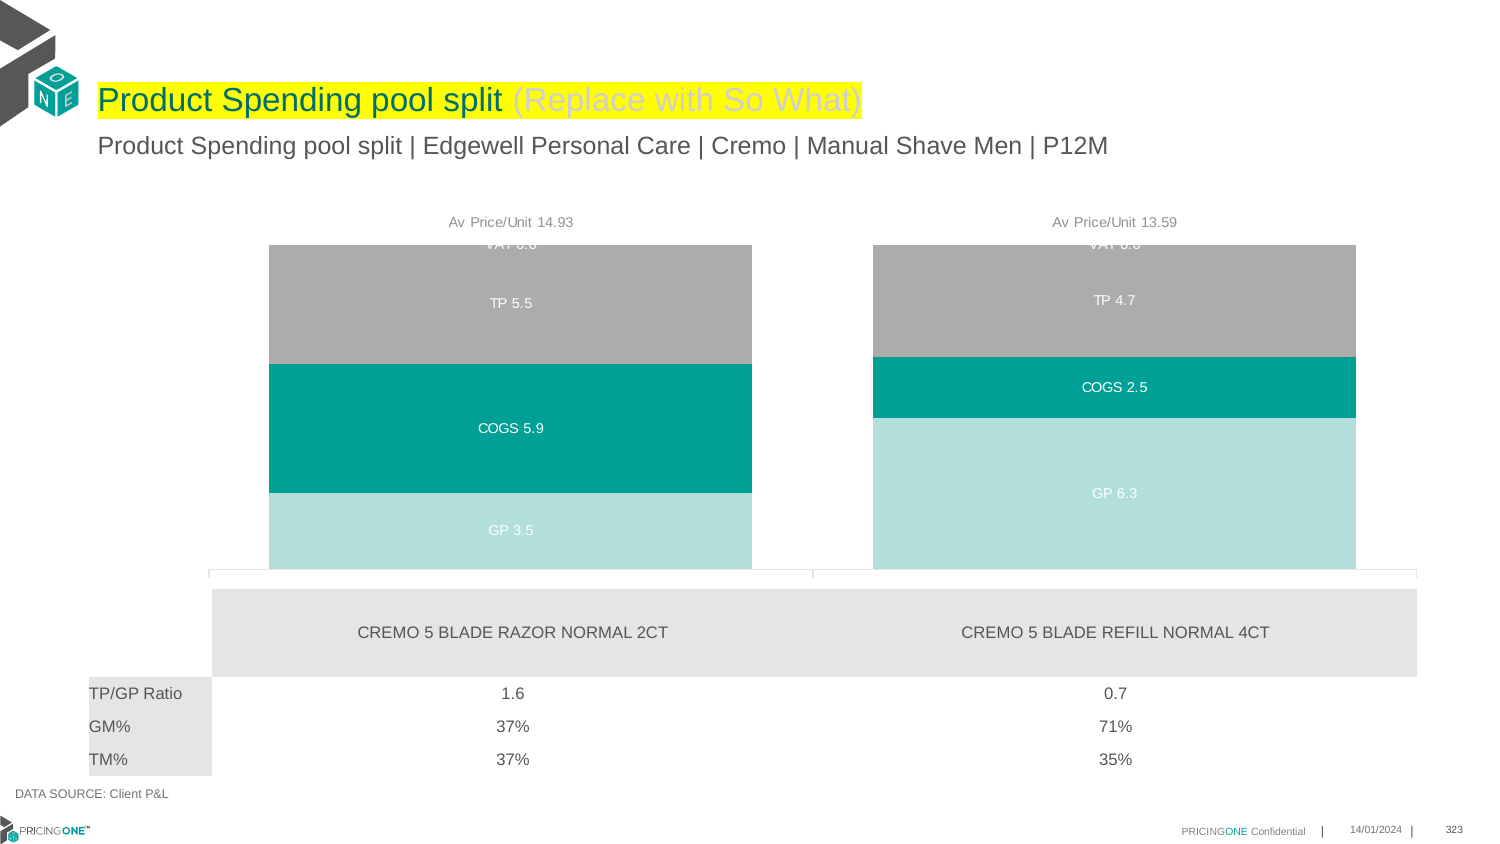

# Product Spending pool split (Replace with So What)
Product Spending pool split | Edgewell Personal Care | Cremo | Manual Shave Men | P12M

### Chart

| Category | GP | COGS | TP | VAT |
|---|---|---|---|---|
| Av Price/Unit 14.93 | 3.5132081313391774 | 5.942967801272133 | 5.474272769468797 | 0.0 |
| Av Price/Unit 13.59 | 6.342539987038238 | 2.537953920933247 | 4.707410499027867 | 0.0 |
|  | CREMO 5 BLADE RAZOR NORMAL 2CT | CREMO 5 BLADE REFILL NORMAL 4CT |
| --- | --- | --- |
| TP/GP Ratio | 1.6 | 0.7 |
| GM% | 37% | 71% |
| TM% | 37% | 35% |
DATA SOURCE: Client P&L

14/01/2024
323